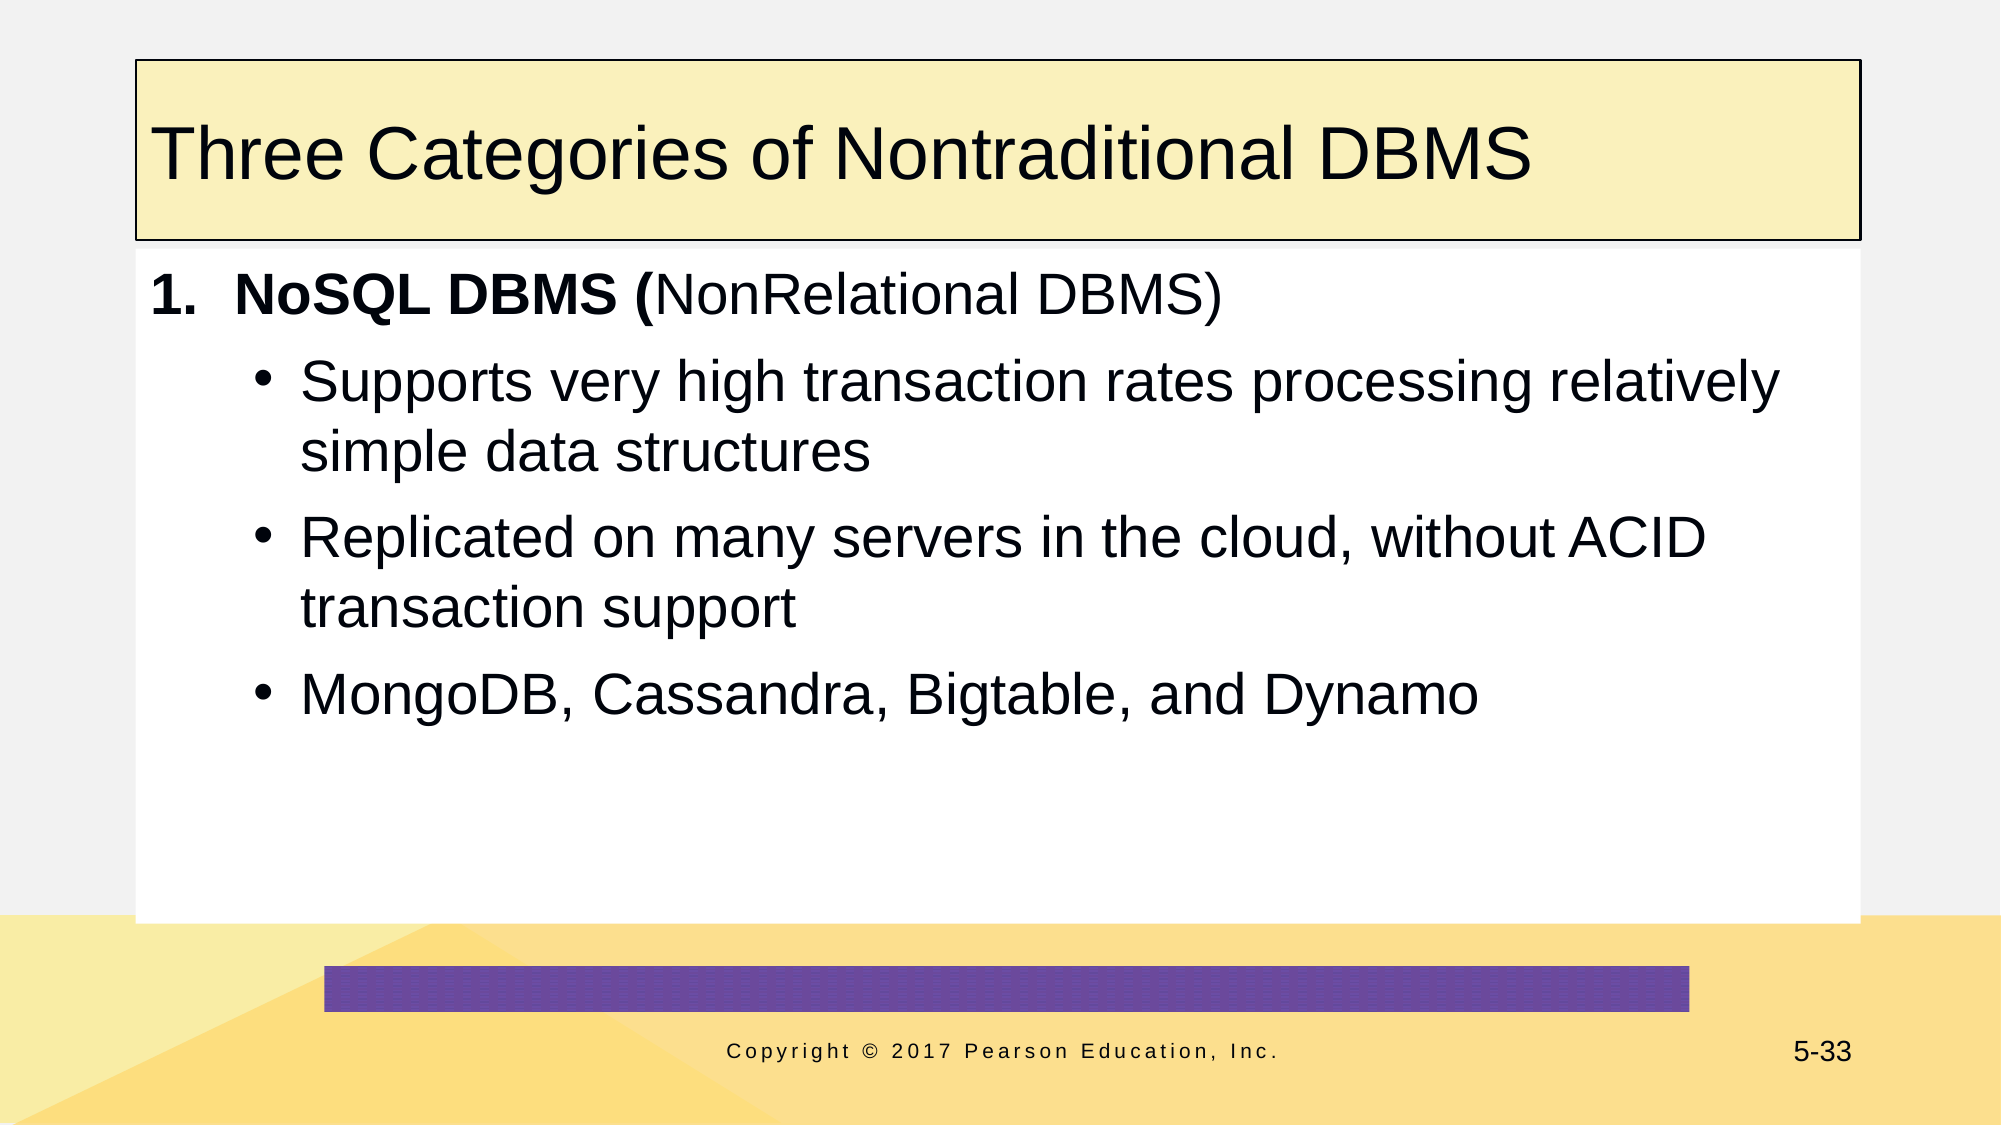

# Three Categories of Nontraditional DBMS
NoSQL DBMS (NonRelational DBMS)
Supports very high transaction rates processing relatively simple data structures
Replicated on many servers in the cloud, without ACID transaction support
MongoDB, Cassandra, Bigtable, and Dynamo

Copyright © 2017 Pearson Education, Inc.